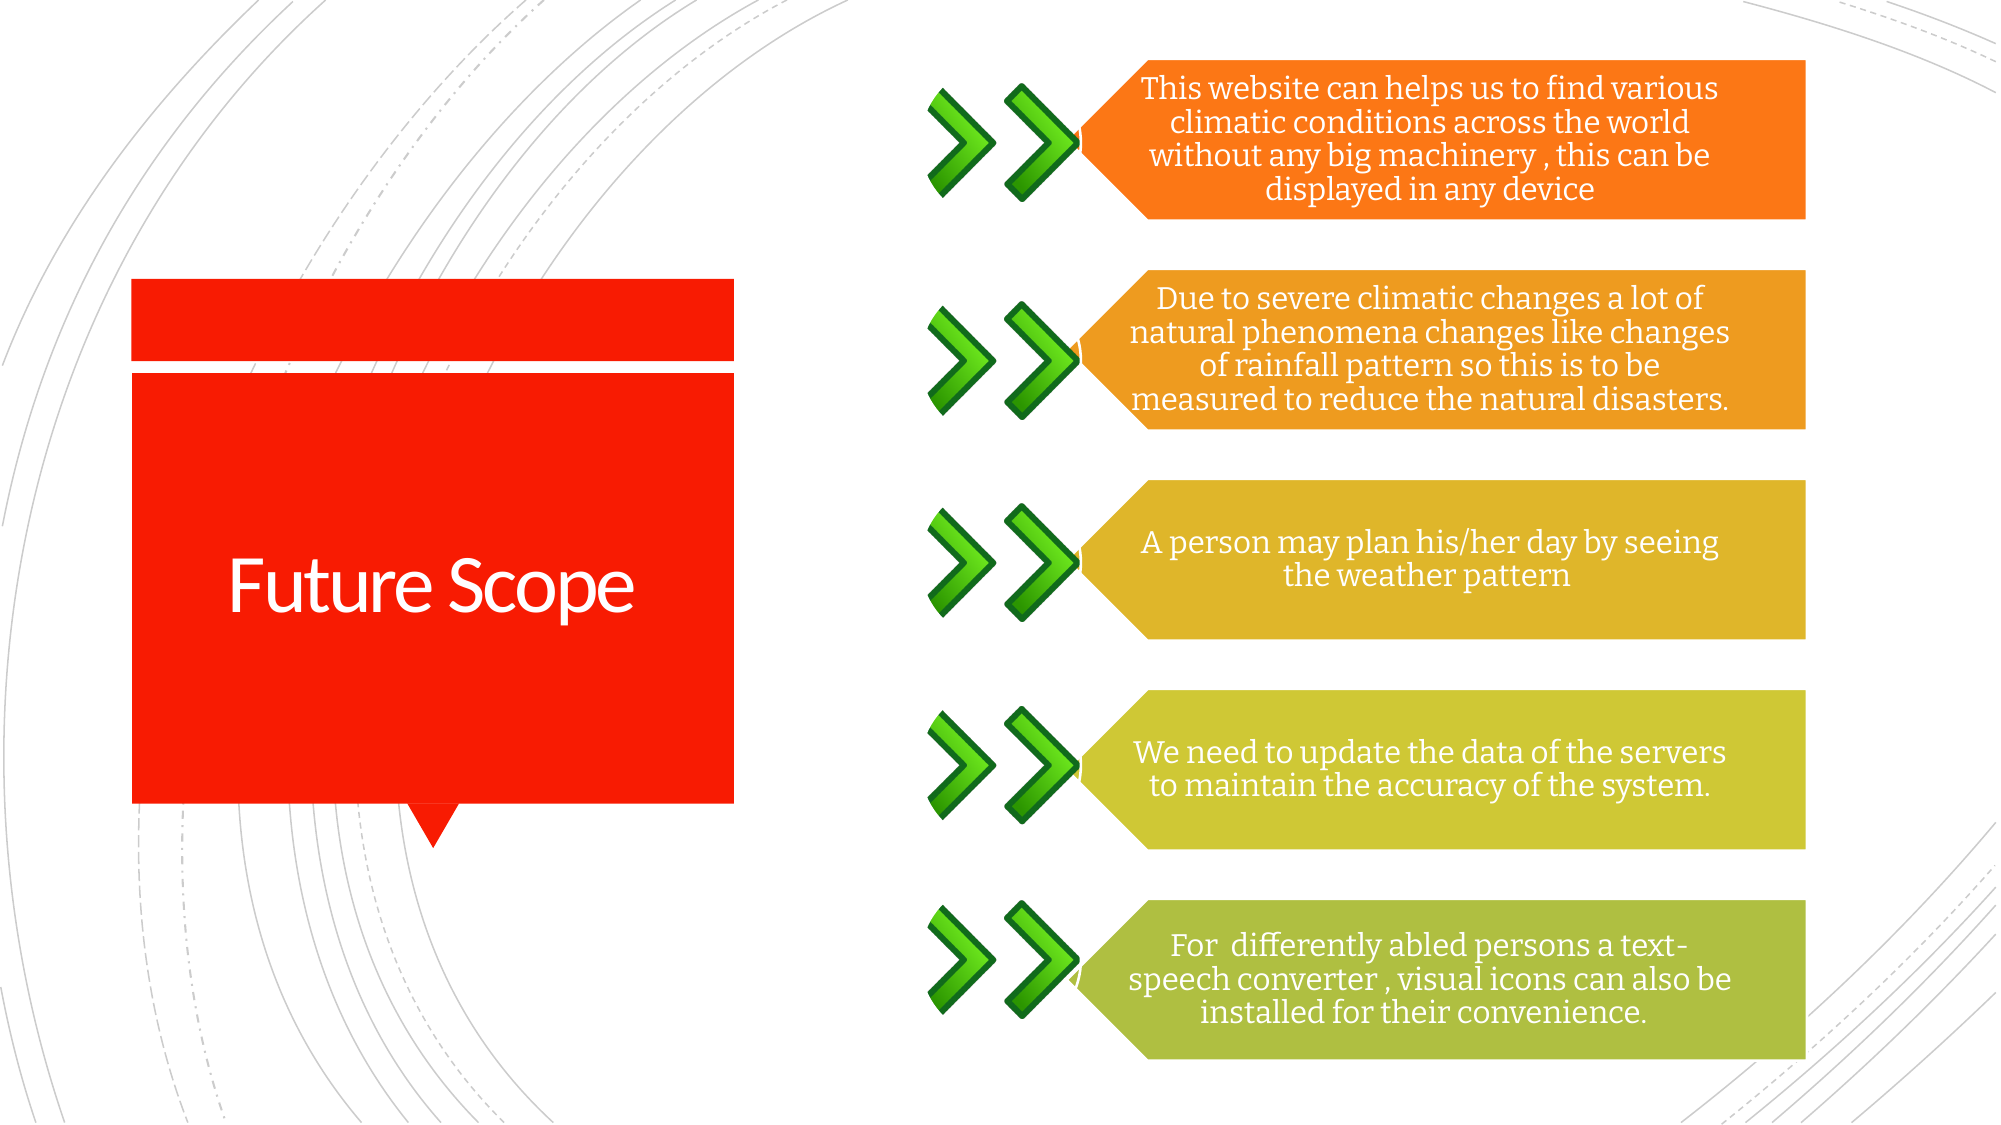

This website can helps us to find various climatic conditions across the world without any big machinery , this can be displayed in any device
Due to severe climatic changes a lot of natural phenomena changes like changes of rainfall pattern so this is to be measured to reduce the natural disasters.
A person may plan his/her day by seeing the weather pattern
We need to update the data of the servers to maintain the accuracy of the system.
For  differently abled persons a text-speech converter , visual icons can also be installed for their convenience.
# Future Scope